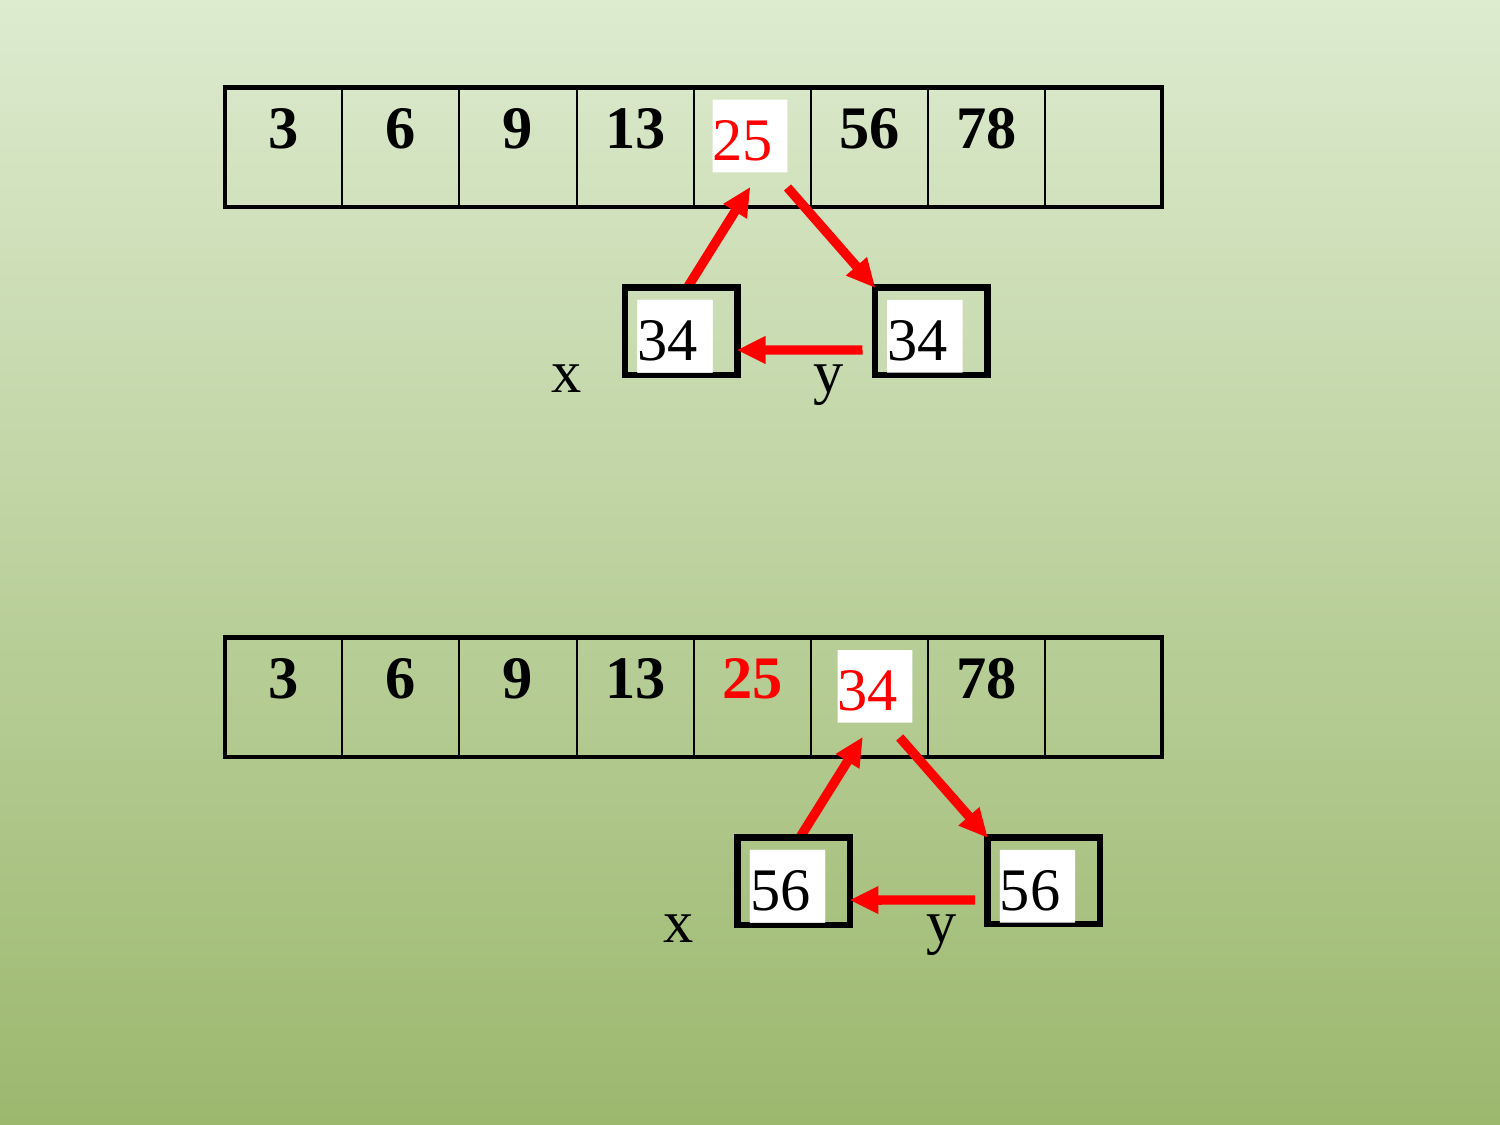

| 3 | 6 | 9 | 13 | 34 | 56 | 78 |  |
| --- | --- | --- | --- | --- | --- | --- | --- |
25

25
34
34
x
y

| 3 | 6 | 9 | 13 | 25 | 56 | 78 |  |
| --- | --- | --- | --- | --- | --- | --- | --- |
34

34
34
56
56
x
y

318